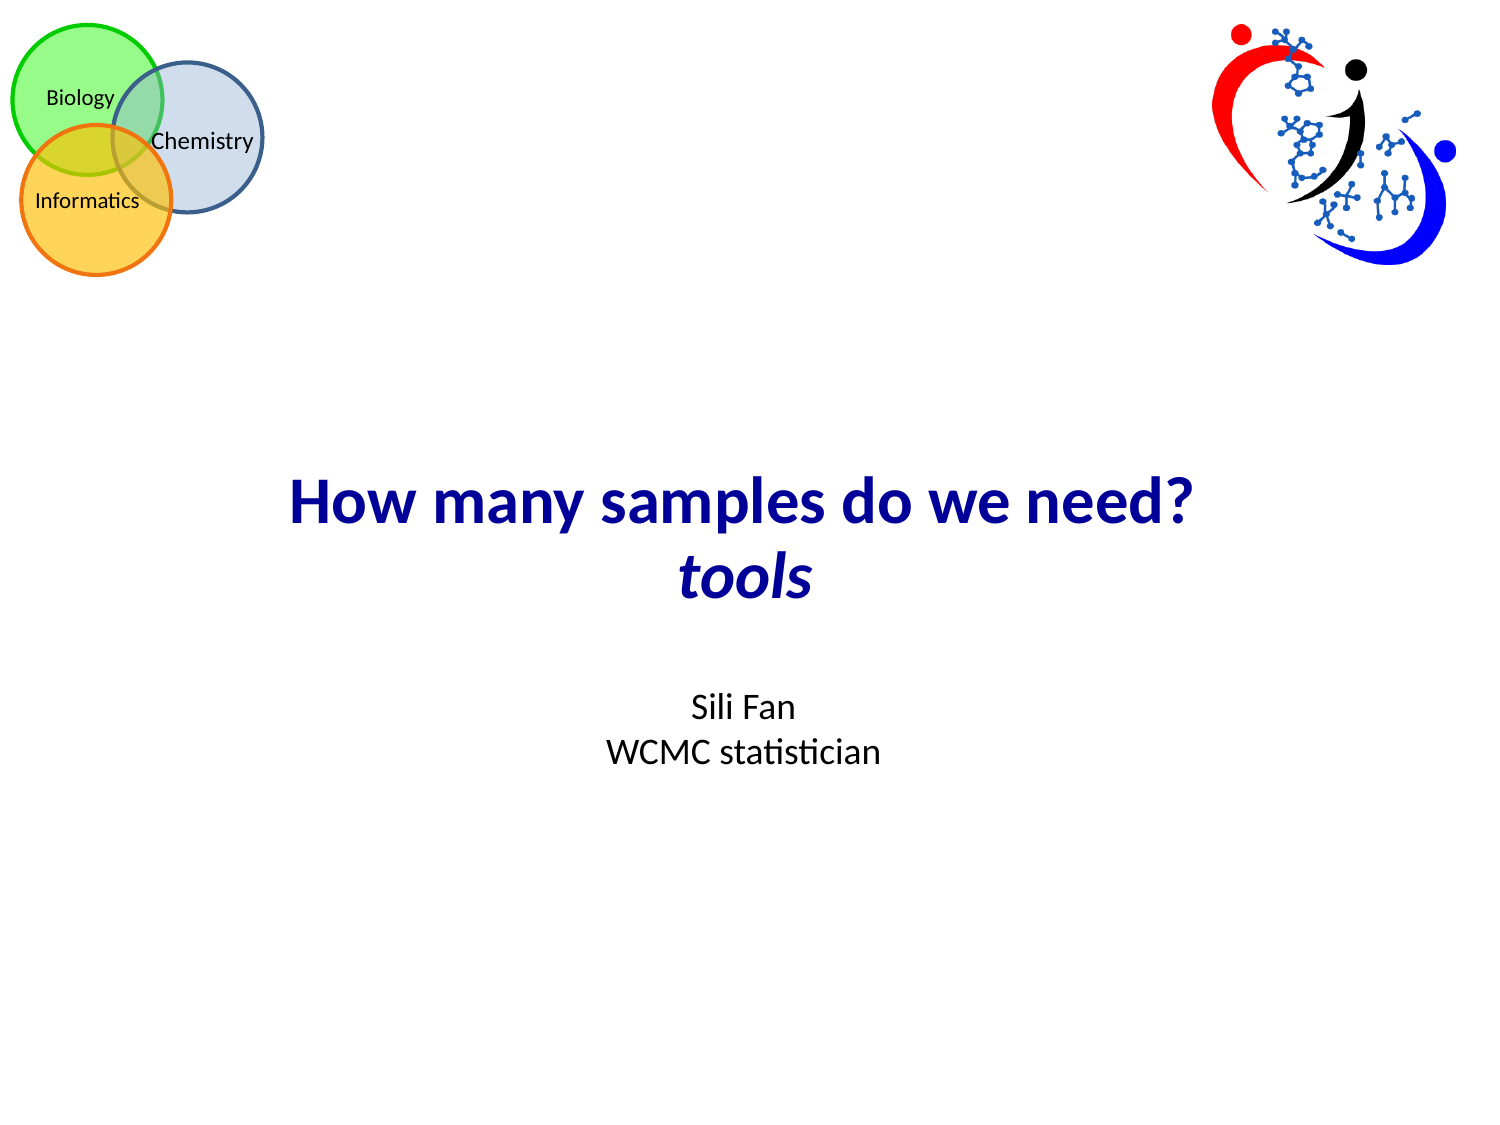

How many samples do we need?
tools
Sili Fan
WCMC statistician